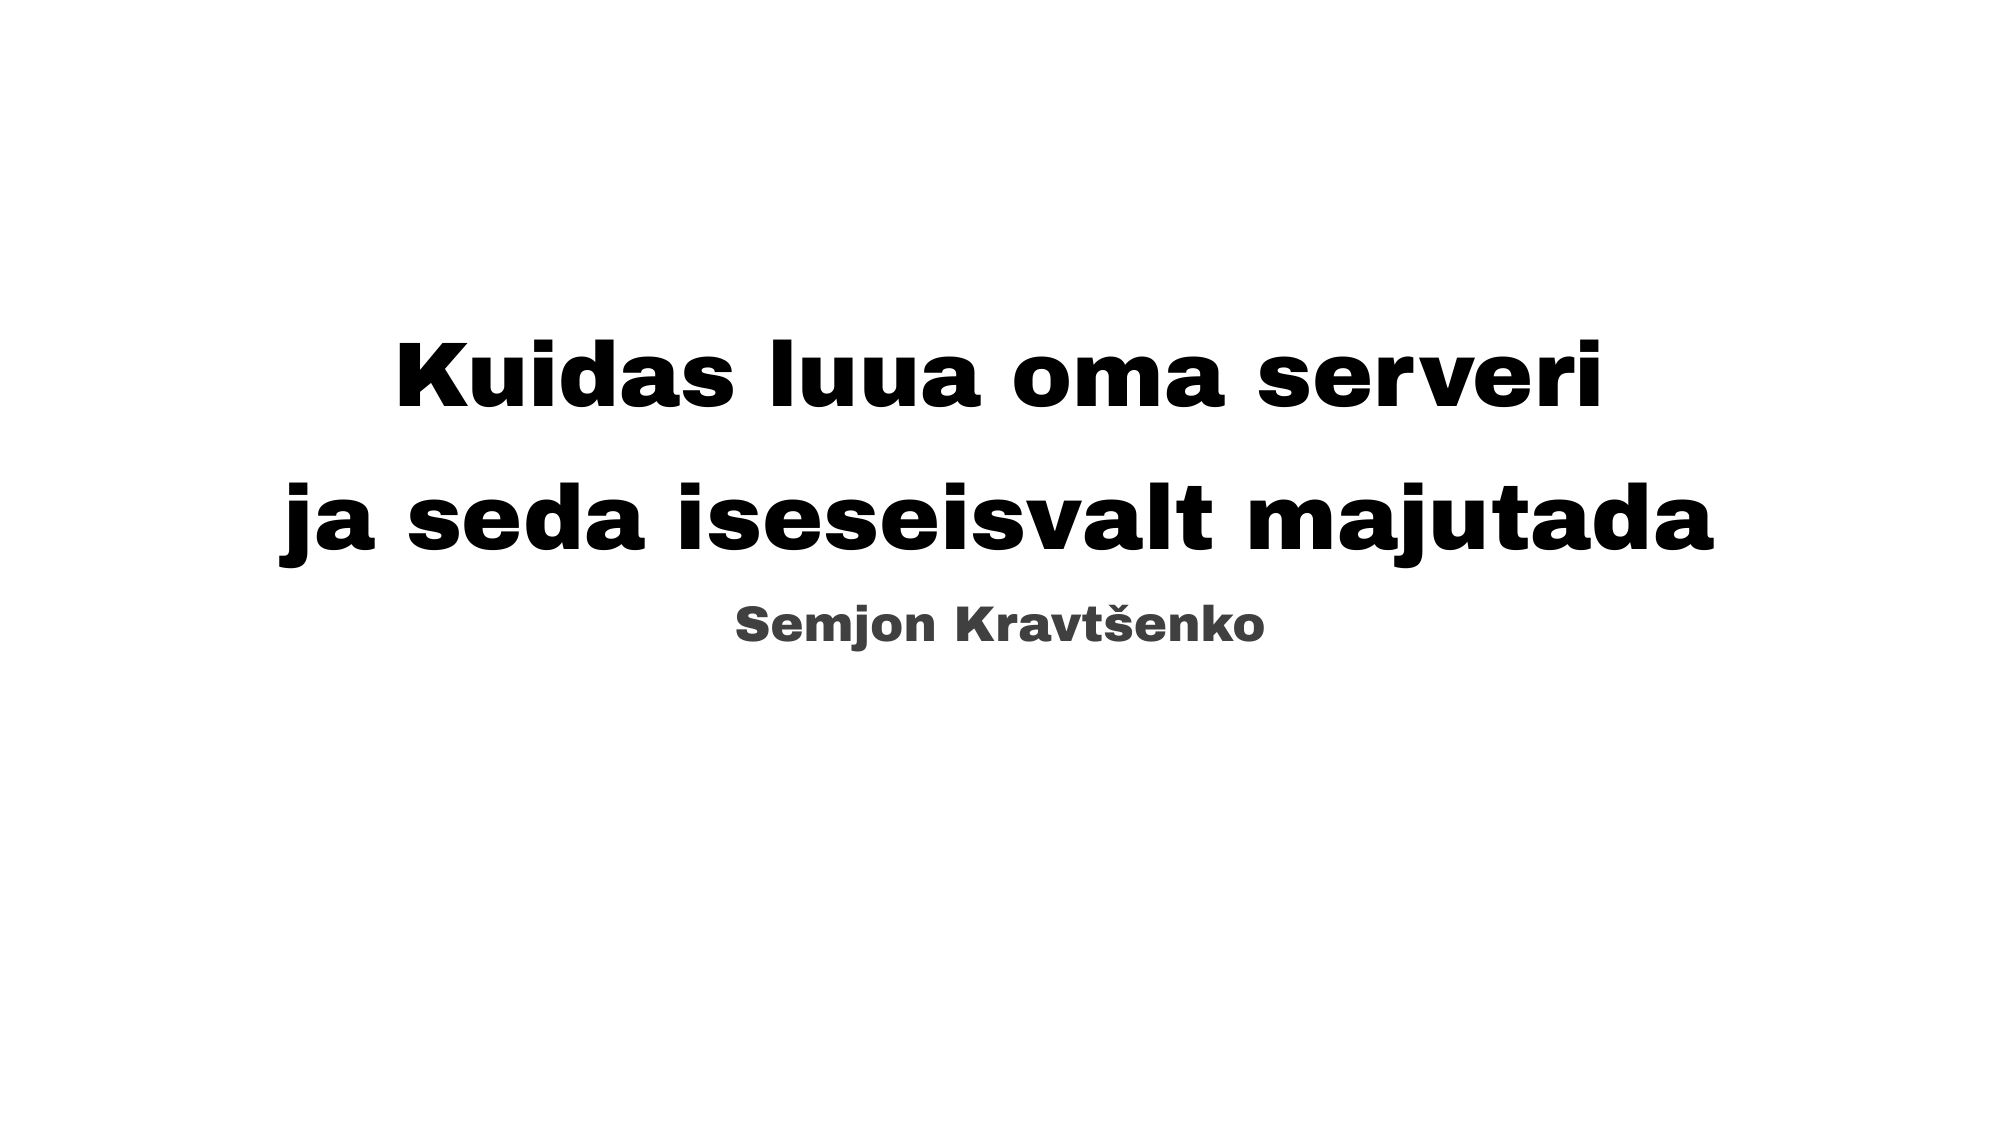

# Kuidas luua oma serveri ja seda iseseisvalt majutada
Semjon Kravtšenko